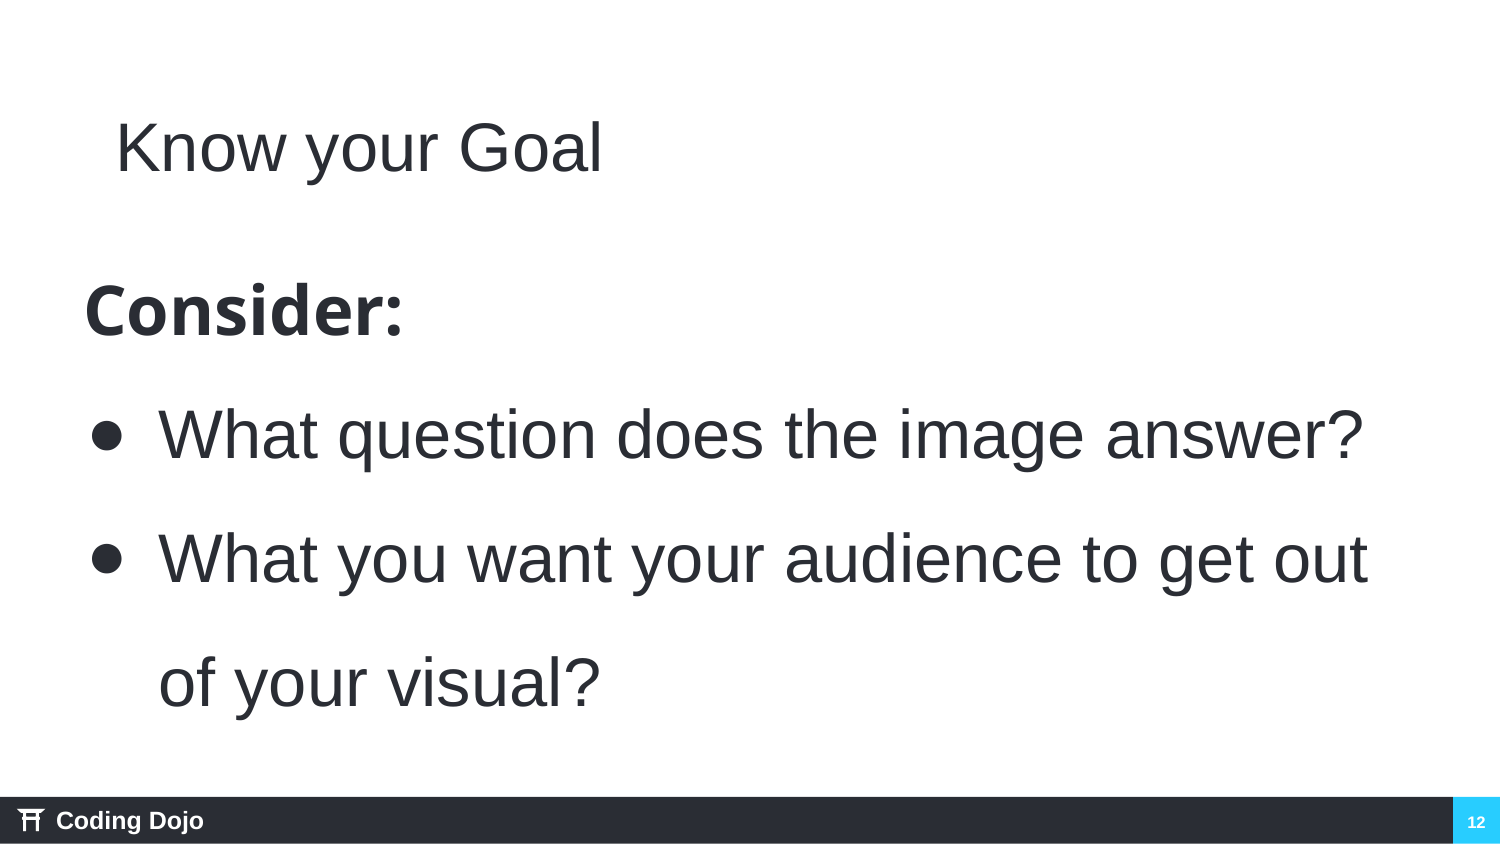

Know your Goal
Consider:
What question does the image answer?
What you want your audience to get out of your visual?